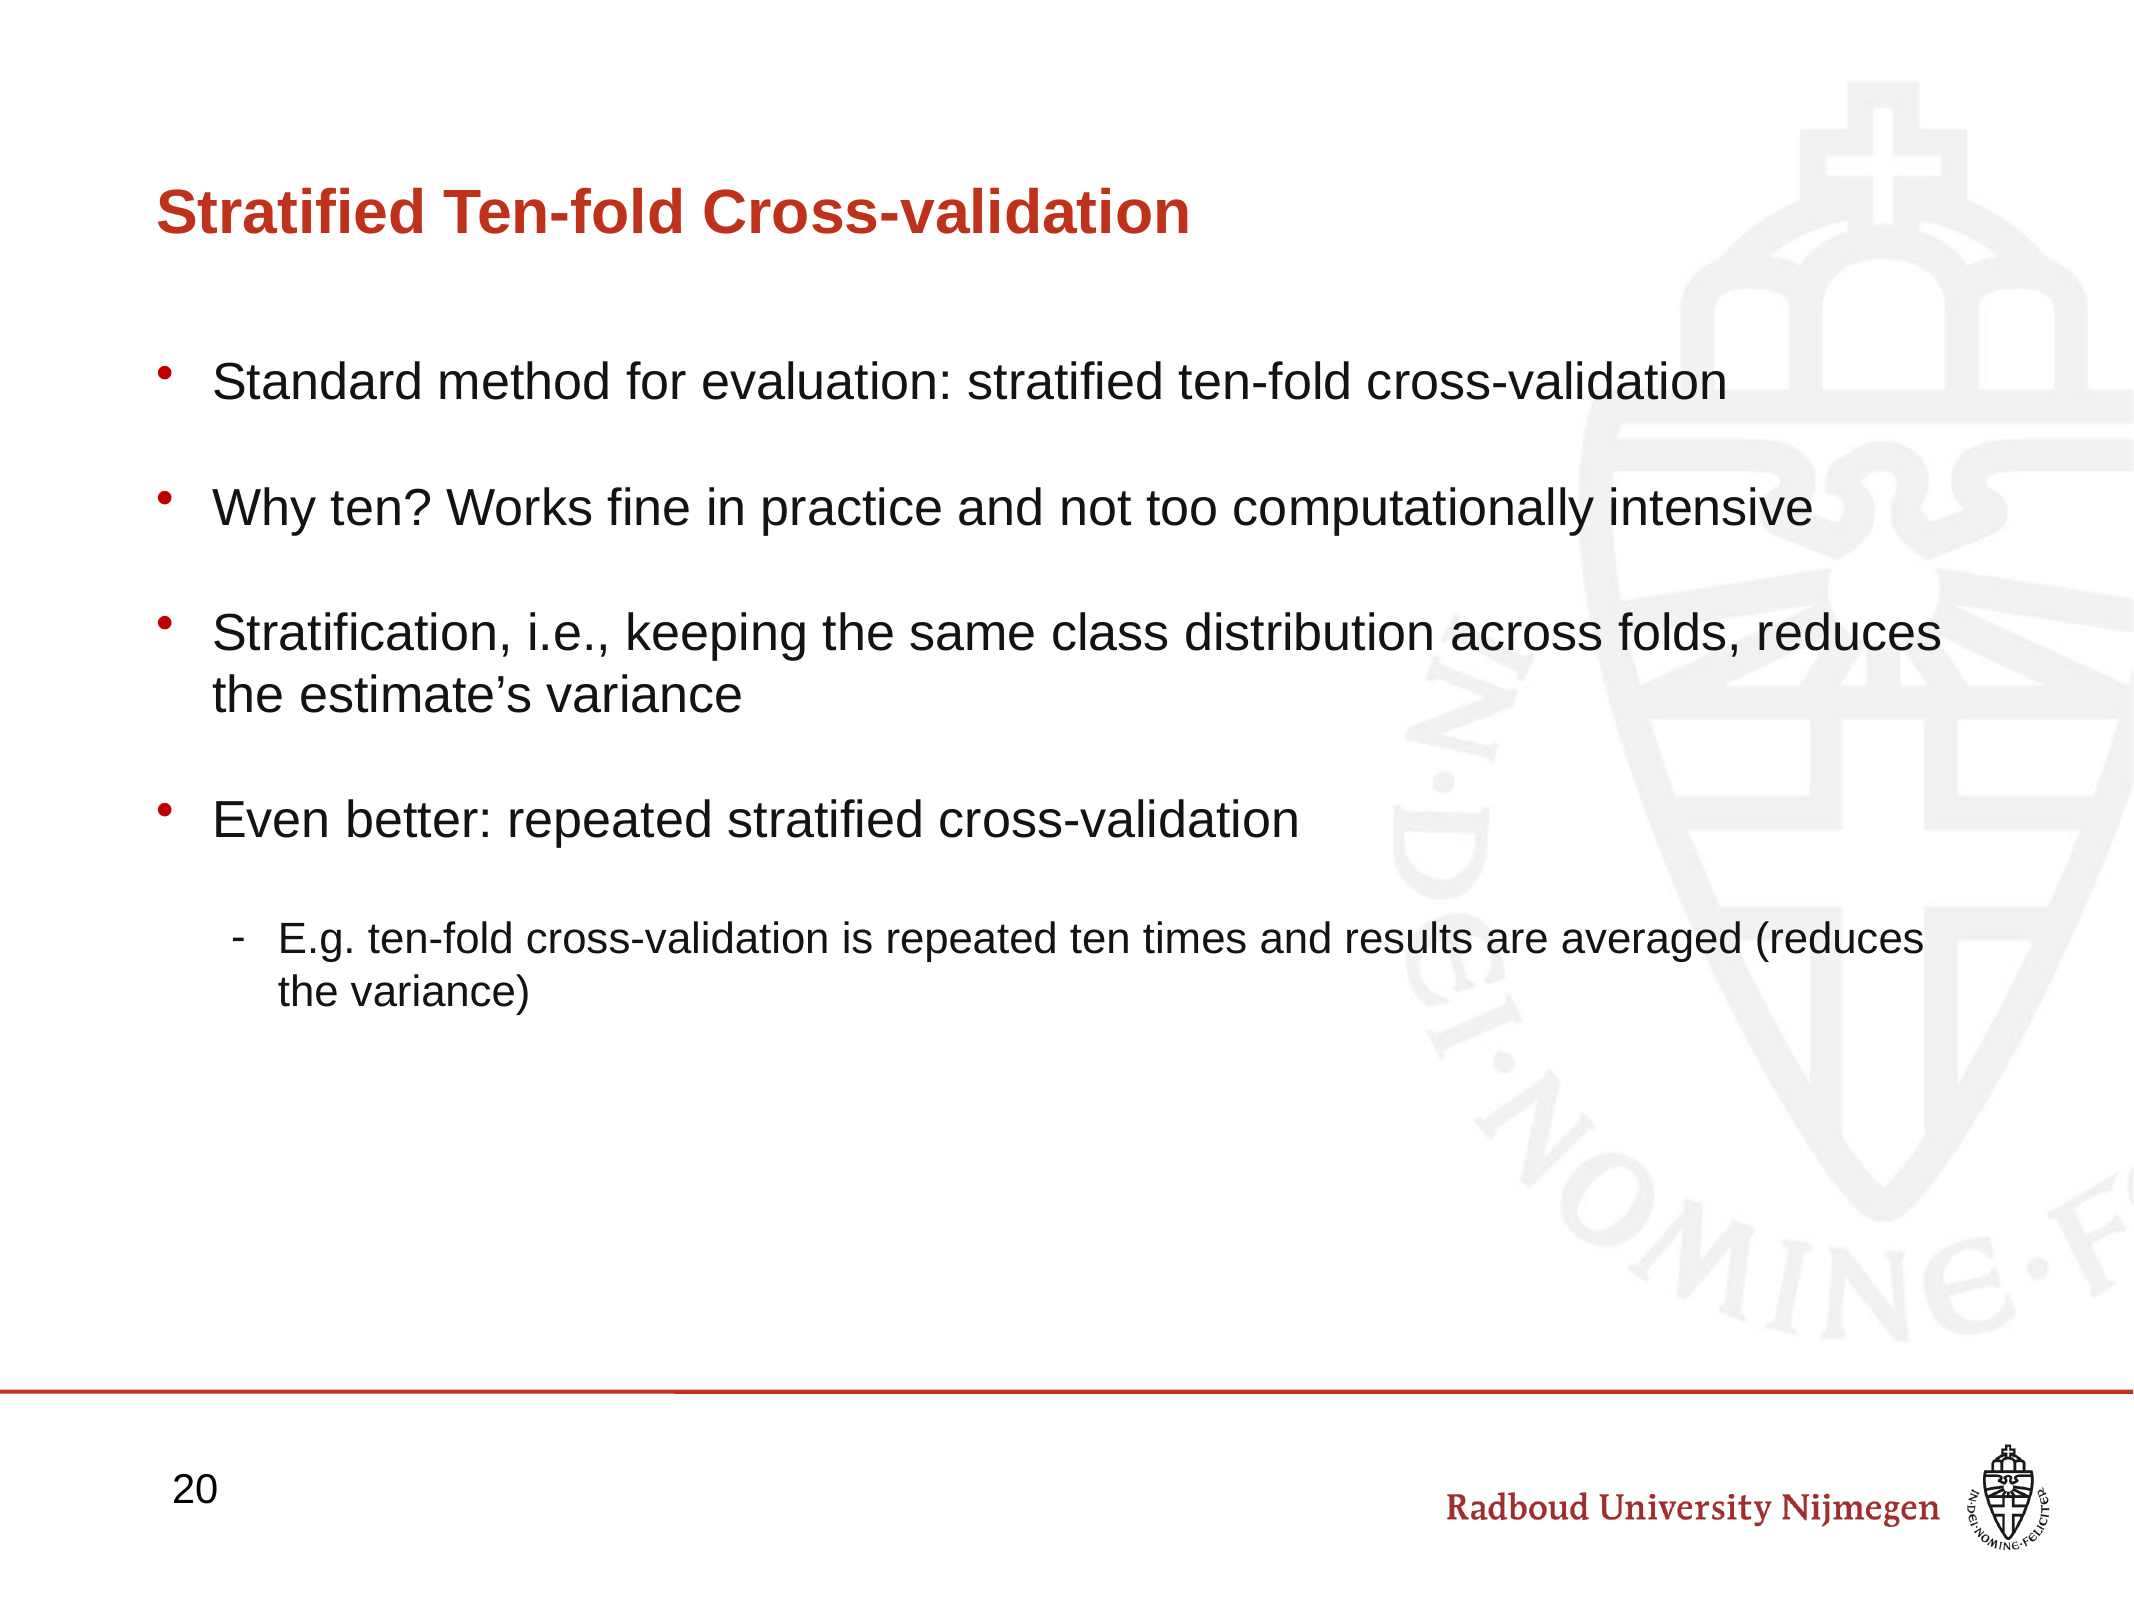

# Stratified Ten-fold Cross-validation
Standard method for evaluation: stratified ten-fold cross-validation

Why ten? Works fine in practice and not too computationally intensive

Stratification, i.e., keeping the same class distribution across folds, reduces the estimate’s variance

Even better: repeated stratified cross-validation

E.g. ten-fold cross-validation is repeated ten times and results are averaged (reduces the variance)

20
witten & eibe